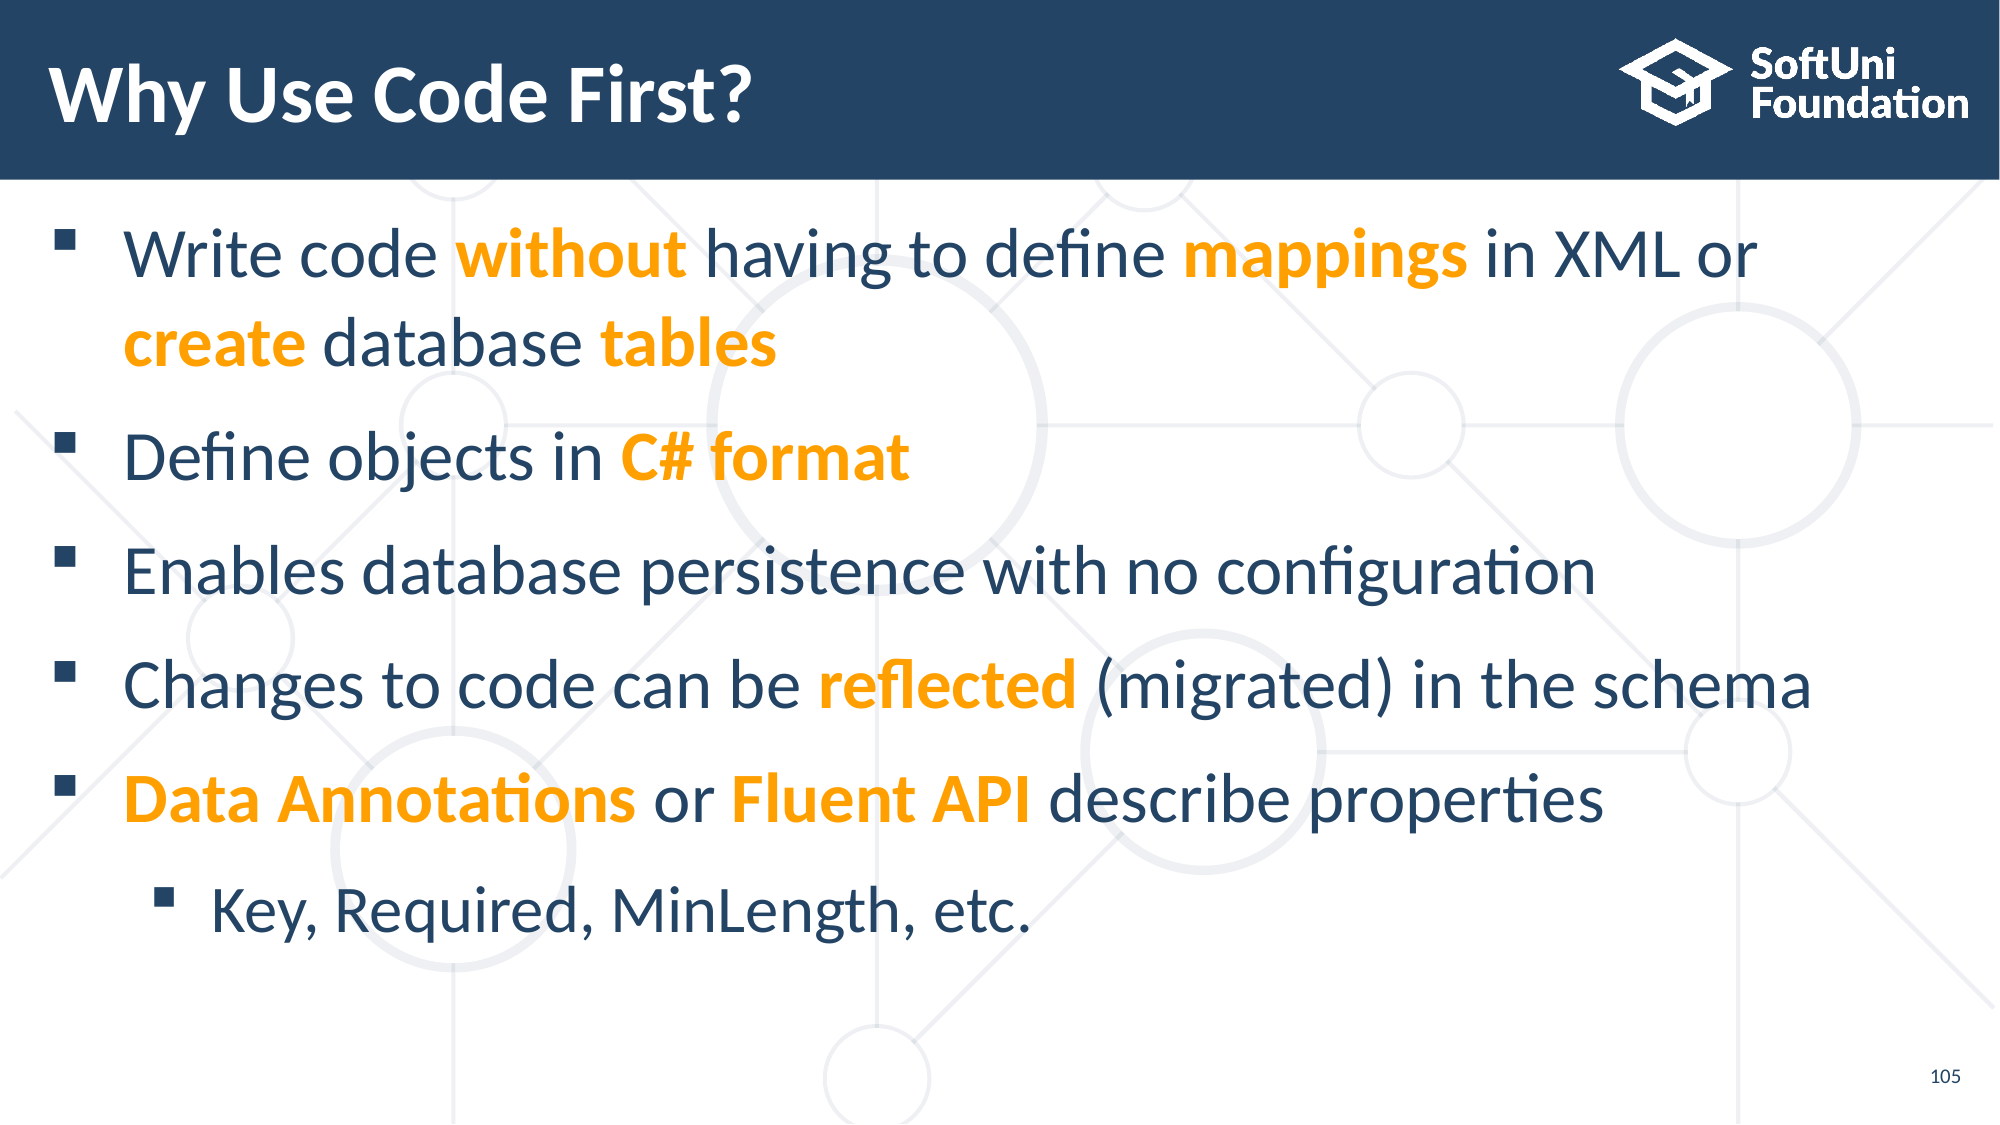

# Why Use Code First?
Write code without having to define mappings in XML or
create database tables
Define objects in C# format
Enables database persistence with no configuration
Changes to code can be reflected (migrated) in the schema
Data Annotations or Fluent API describe properties
Key, Required, MinLength, etc.

105